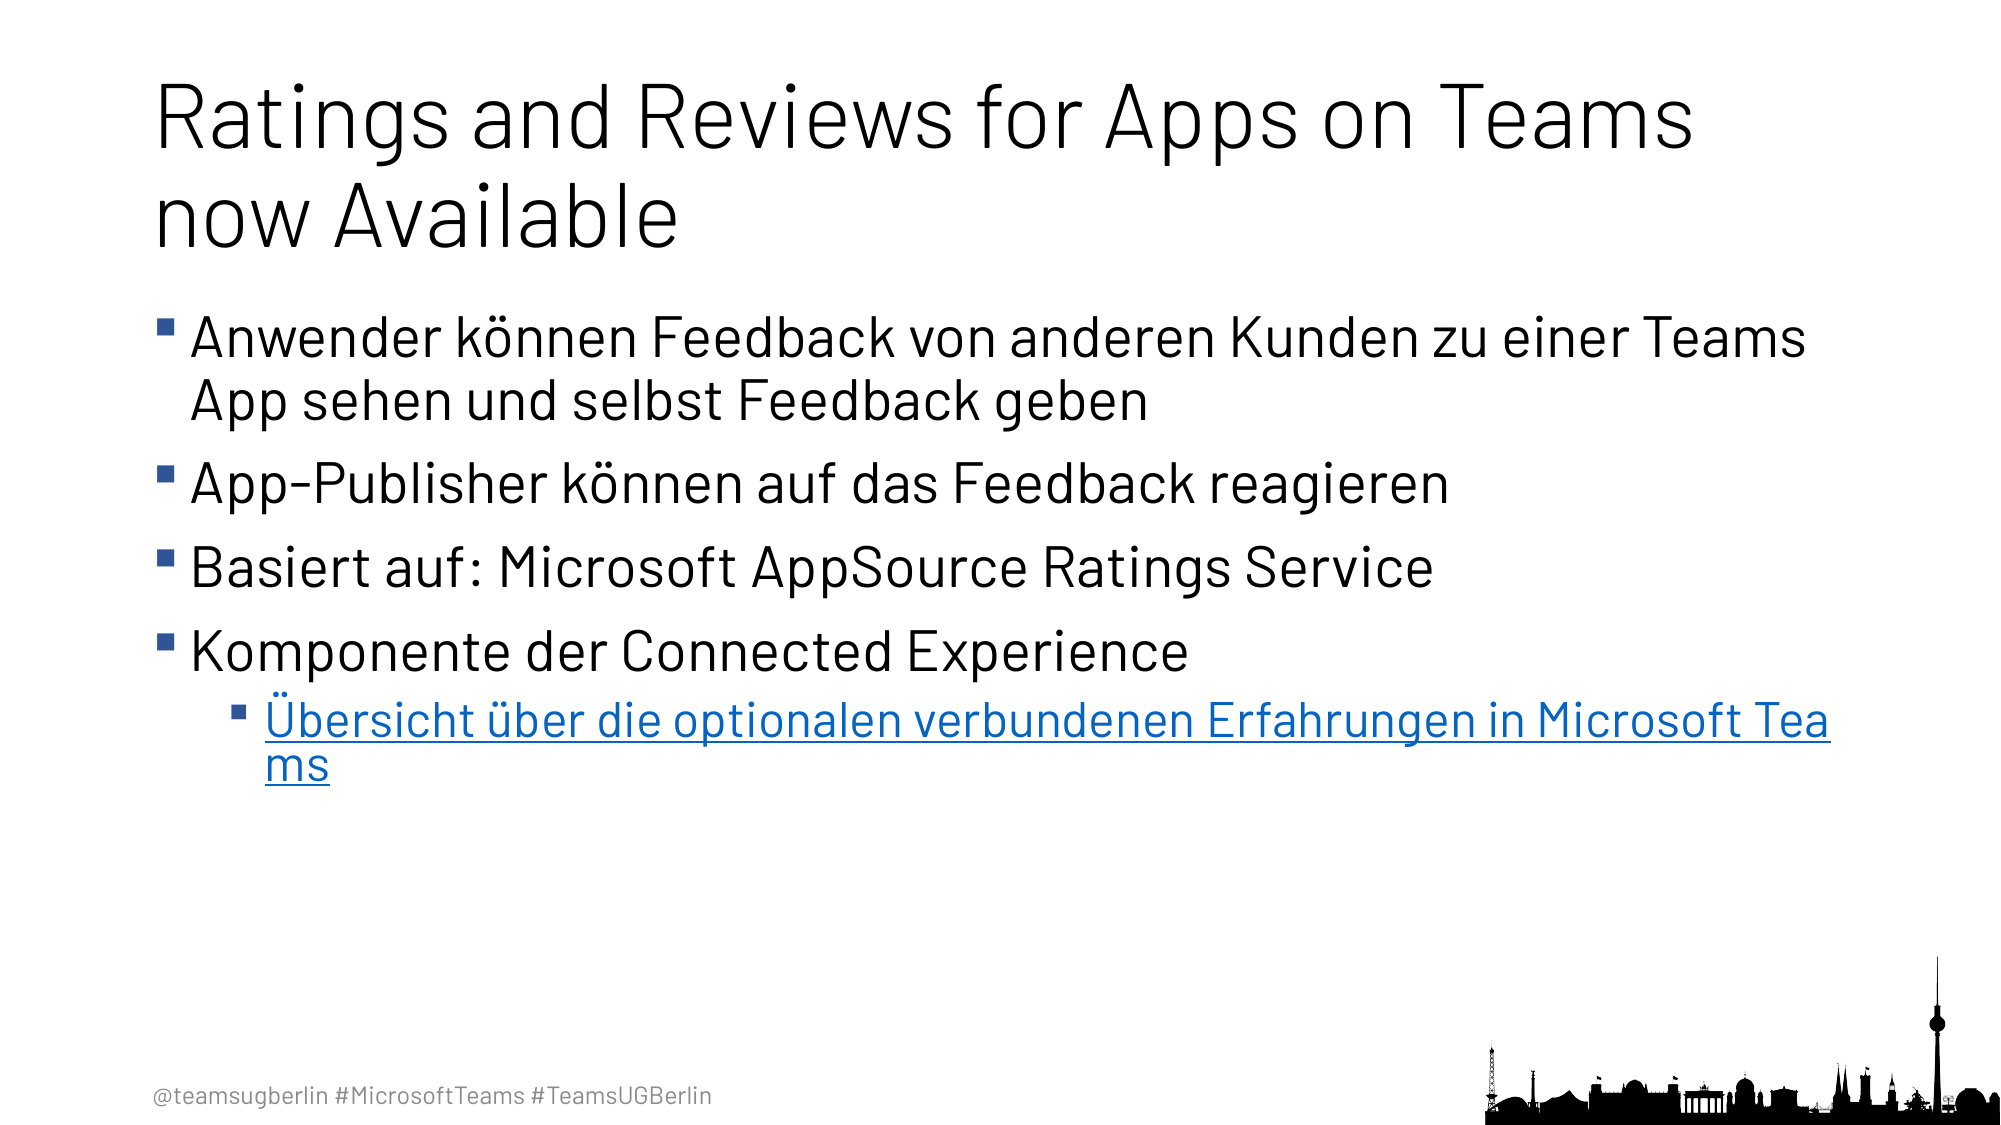

# Ratings and Reviews for Apps on Teams now Available
Anwender können Feedback von anderen Kunden zu einer Teams App sehen und selbst Feedback geben
App-Publisher können auf das Feedback reagieren
Basiert auf: Microsoft AppSource Ratings Service
Komponente der Connected Experience
Übersicht über die optionalen verbundenen Erfahrungen in Microsoft Teams